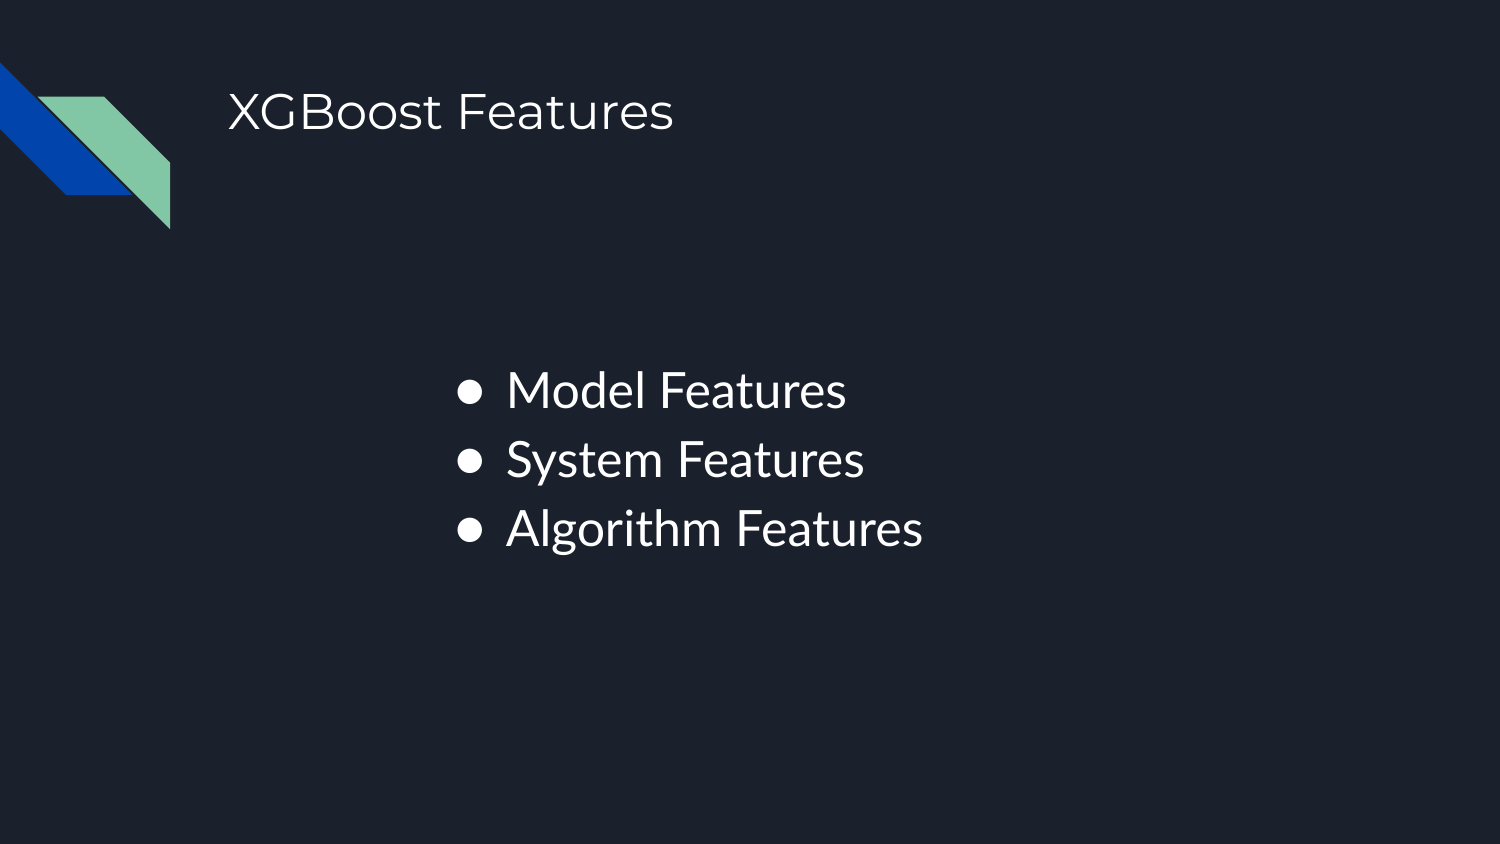

# XGBoost Features
Model Features
System Features
Algorithm Features